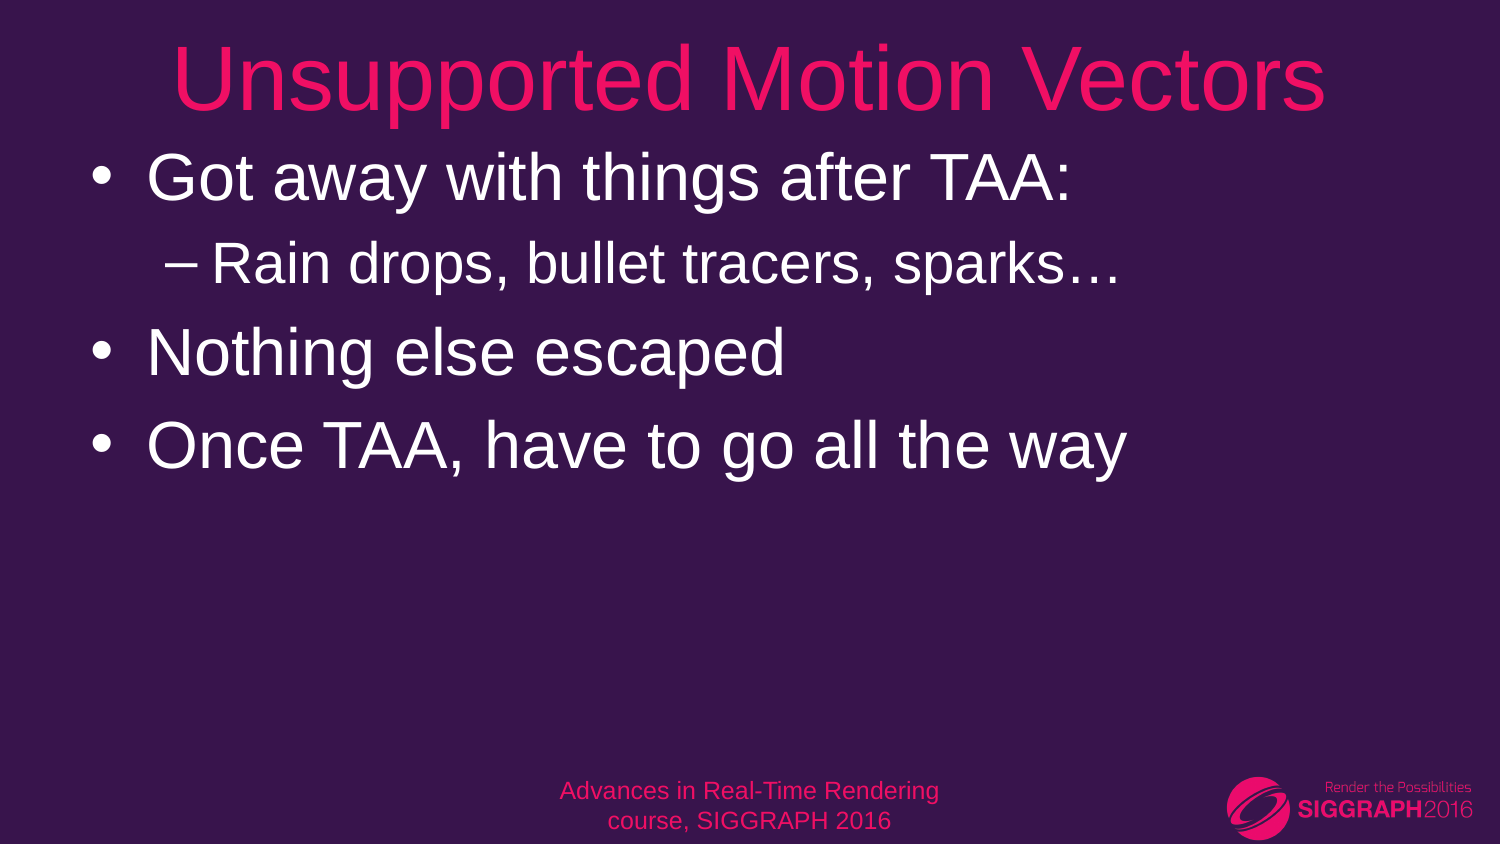

# Unsupported Motion Vectors
Got away with things after TAA:
Rain drops, bullet tracers, sparks…
Nothing else escaped
Once TAA, have to go all the way

Advances in Real-Time Rendering course, SIGGRAPH 2016